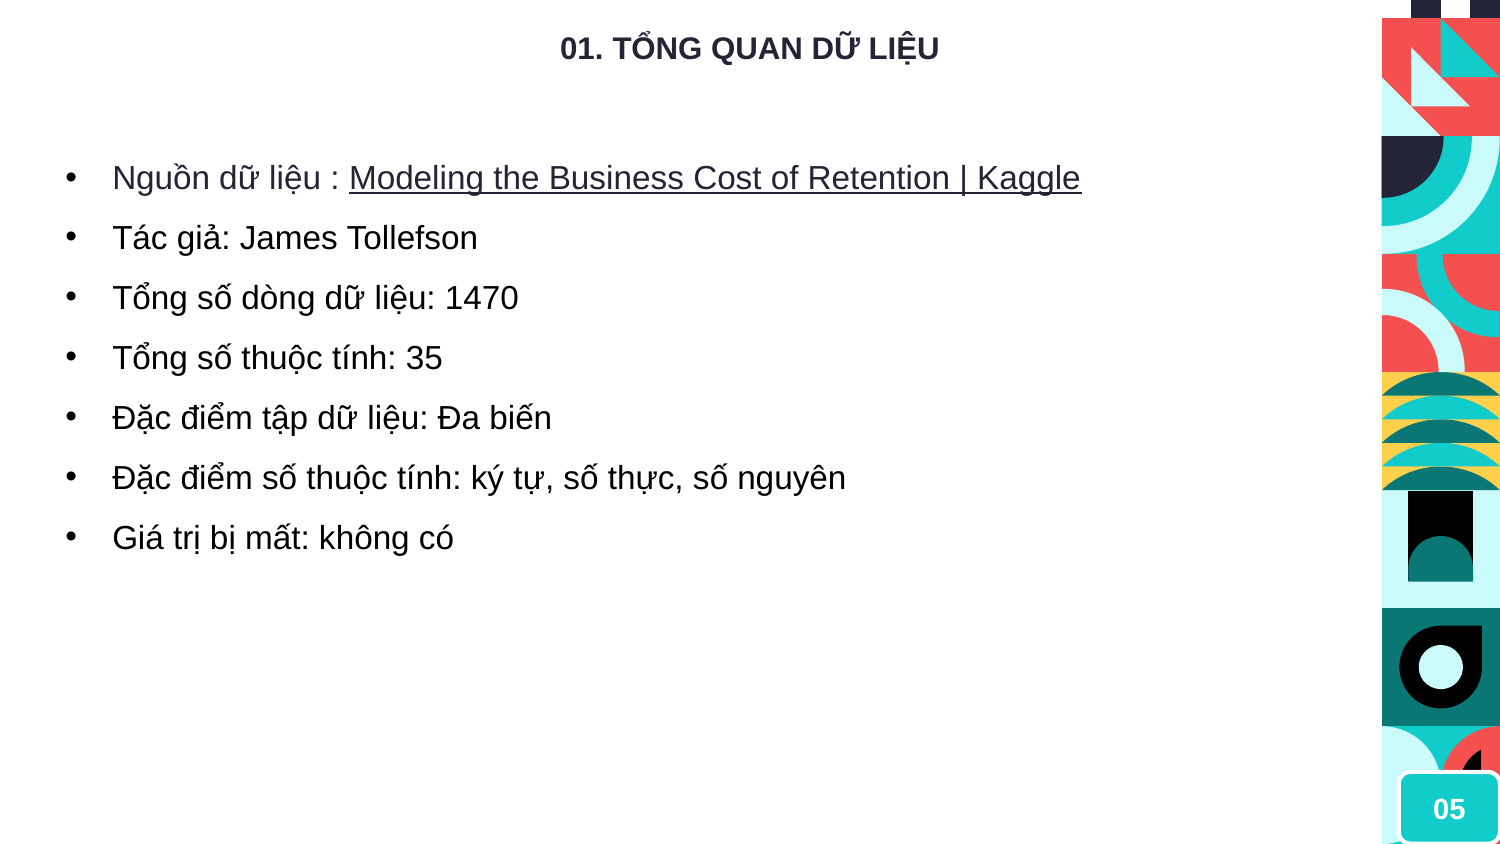

# 01. TỔNG QUAN DỮ LIỆU
Nguồn dữ liệu : Modeling the Business Cost of Retention | Kaggle
Tác giả: James Tollefson
Tổng số dòng dữ liệu: 1470
Tổng số thuộc tính: 35
Đặc điểm tập dữ liệu: Đa biến
Đặc điểm số thuộc tính: ký tự, số thực, số nguyên
Giá trị bị mất: không có

05